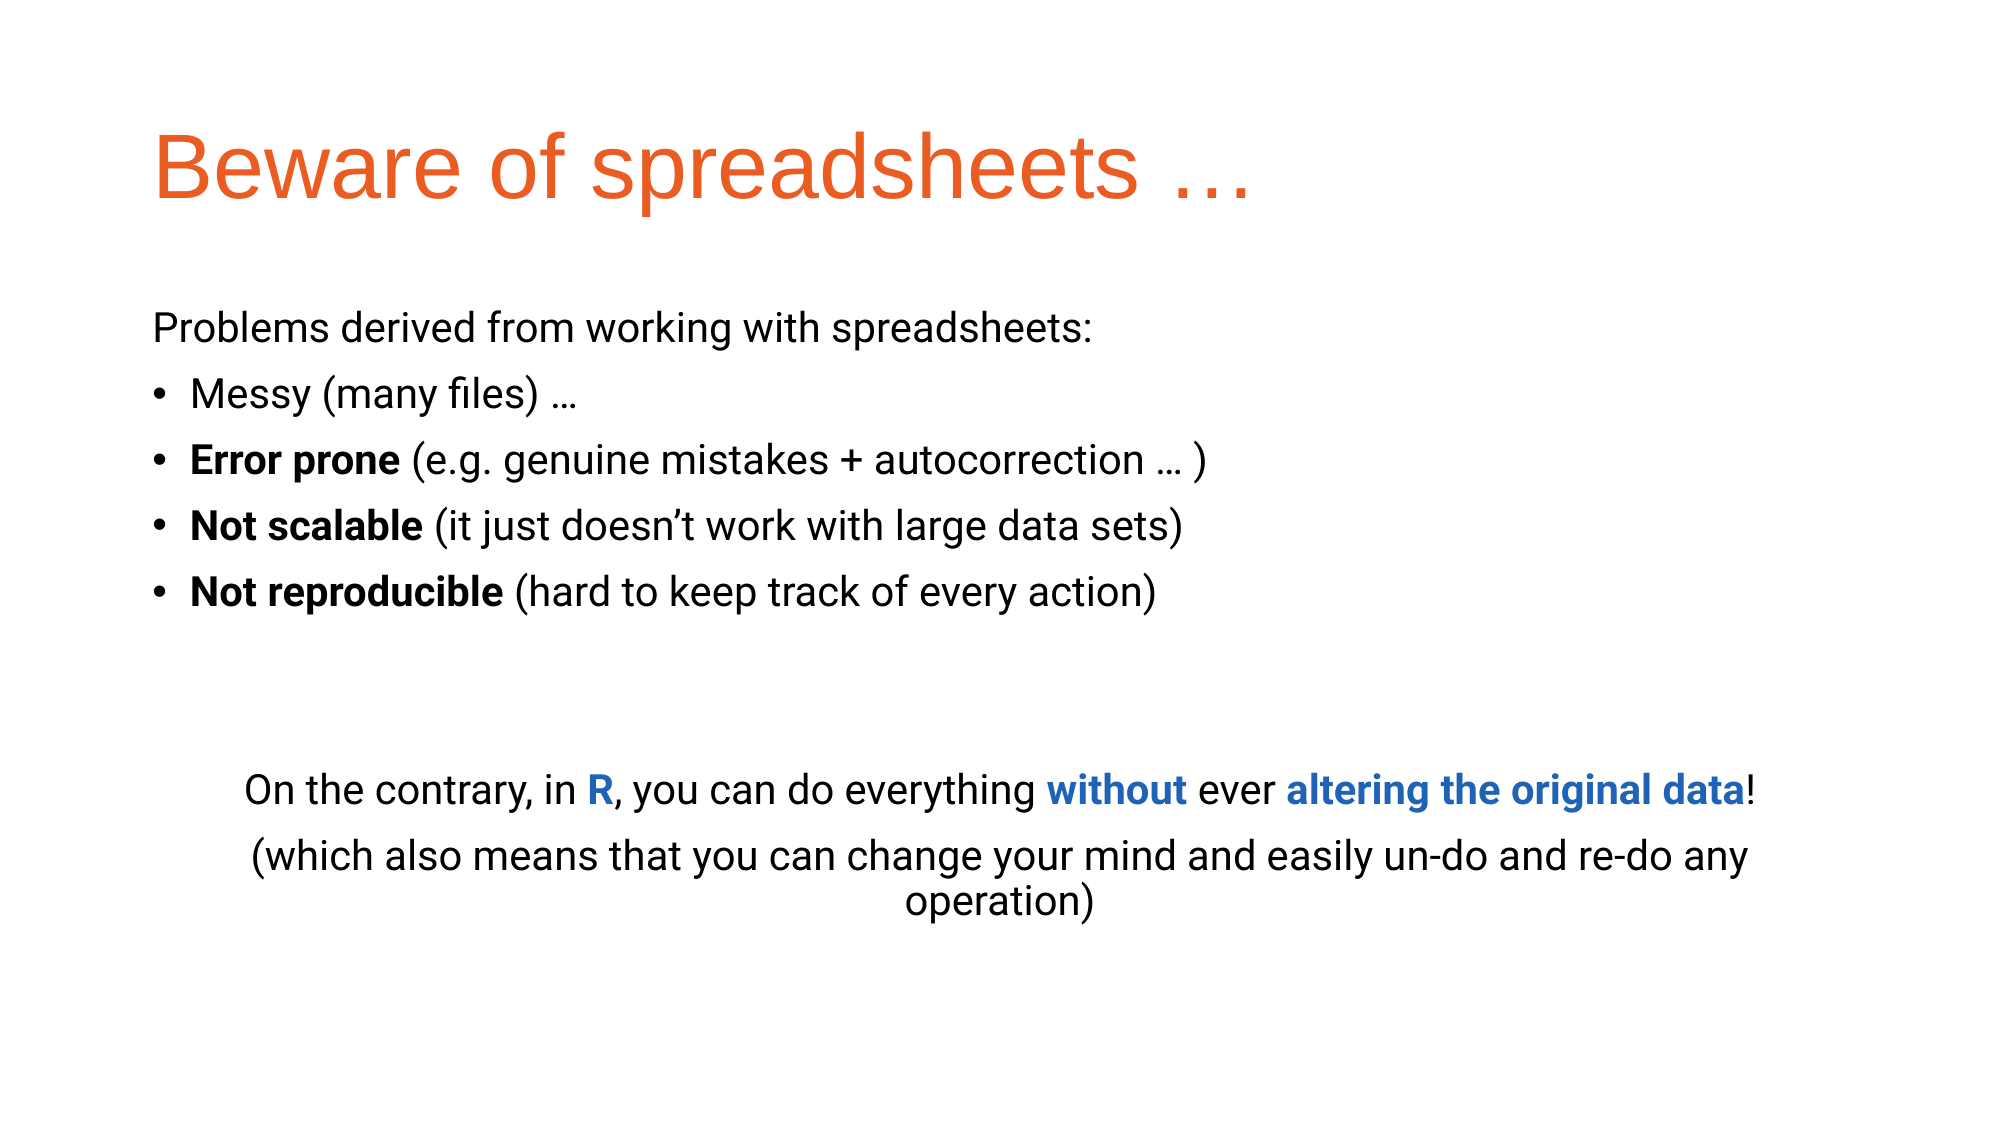

# Beware of spreadsheets …
Problems derived from working with spreadsheets:
Messy (many files) …
Error prone (e.g. genuine mistakes + autocorrection … )
Not scalable (it just doesn’t work with large data sets)
Not reproducible (hard to keep track of every action)

On the contrary, in R, you can do everything without ever altering the original data!
(which also means that you can change your mind and easily un-do and re-do any operation)